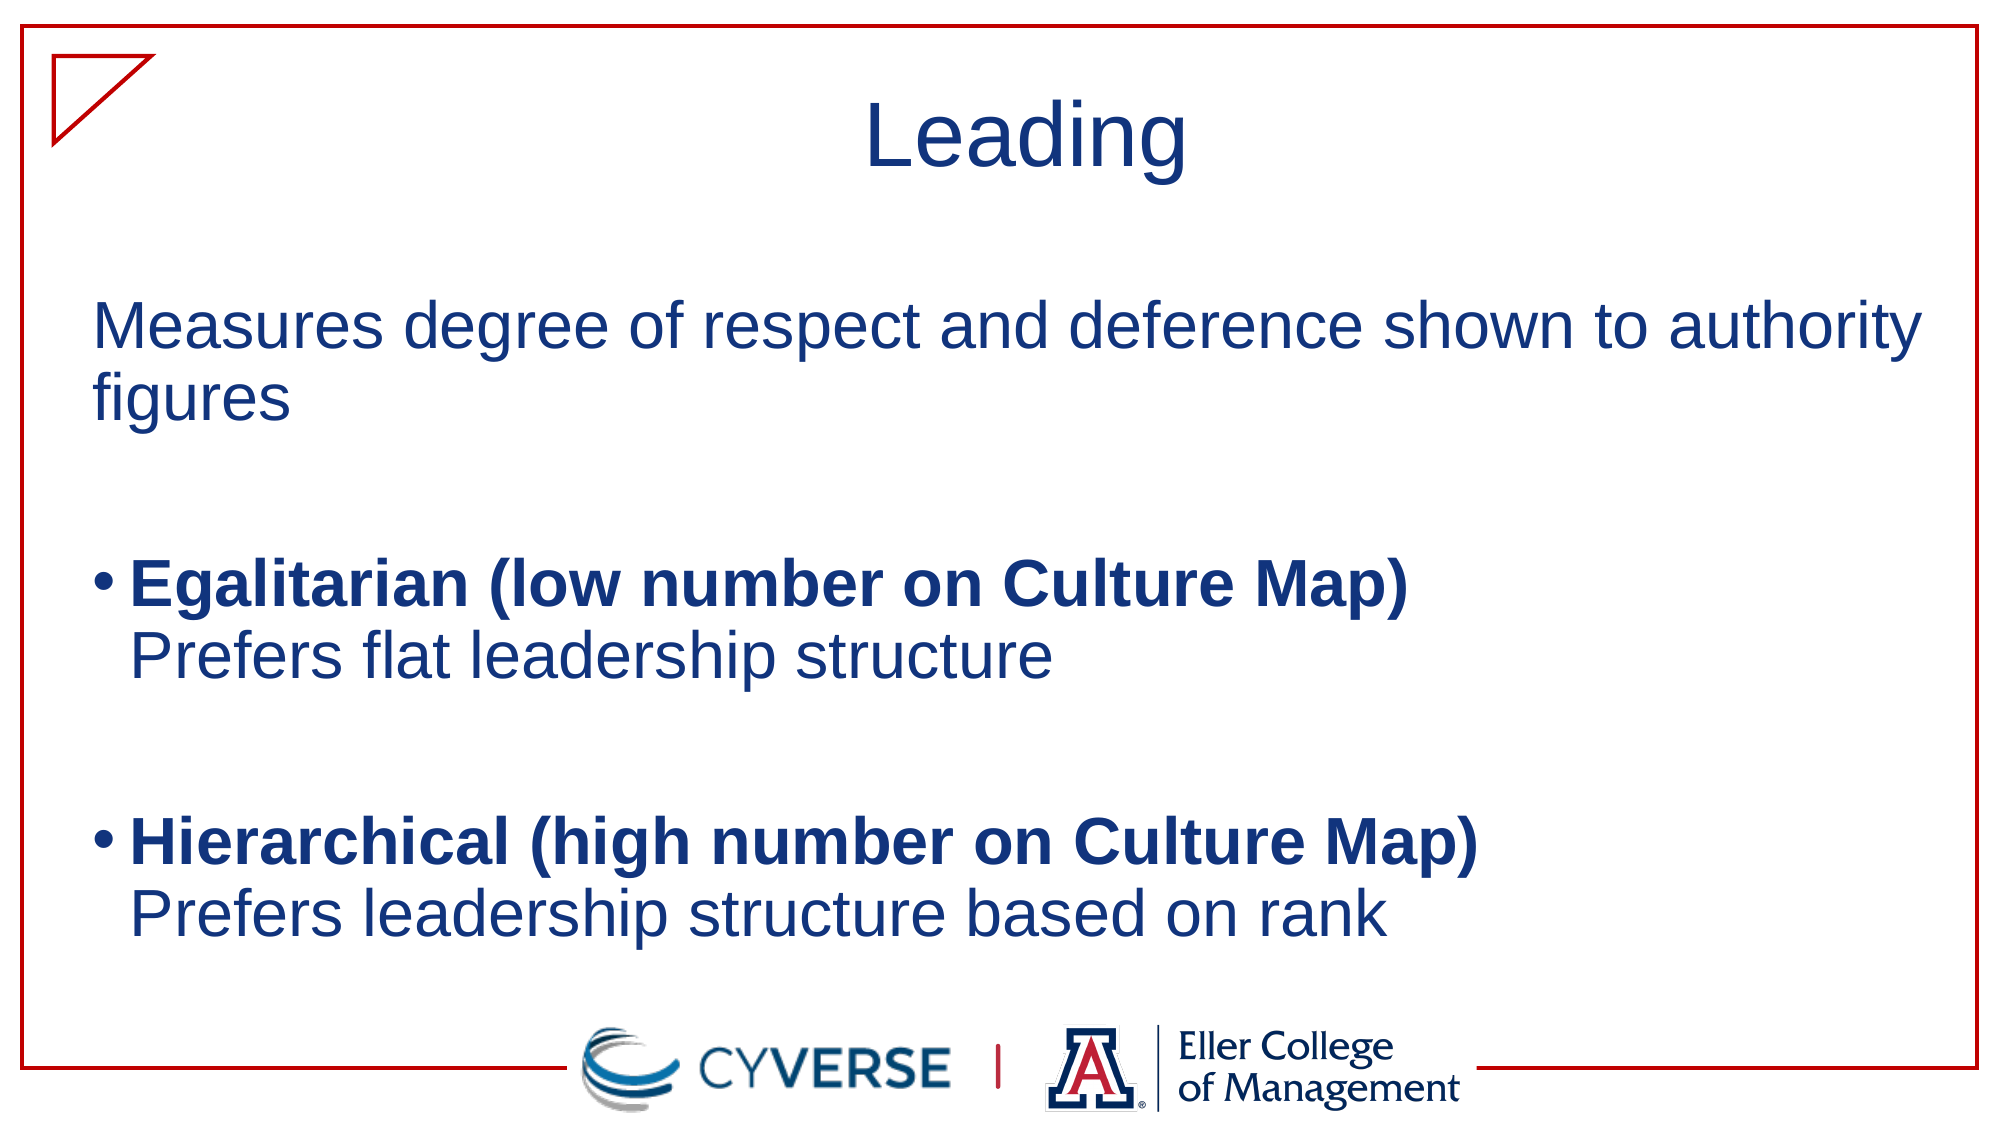

# Leading
Measures degree of respect and deference shown to authority figures

Egalitarian (low number on Culture Map)
Prefers flat leadership structure

Hierarchical (high number on Culture Map)
Prefers leadership structure based on rank